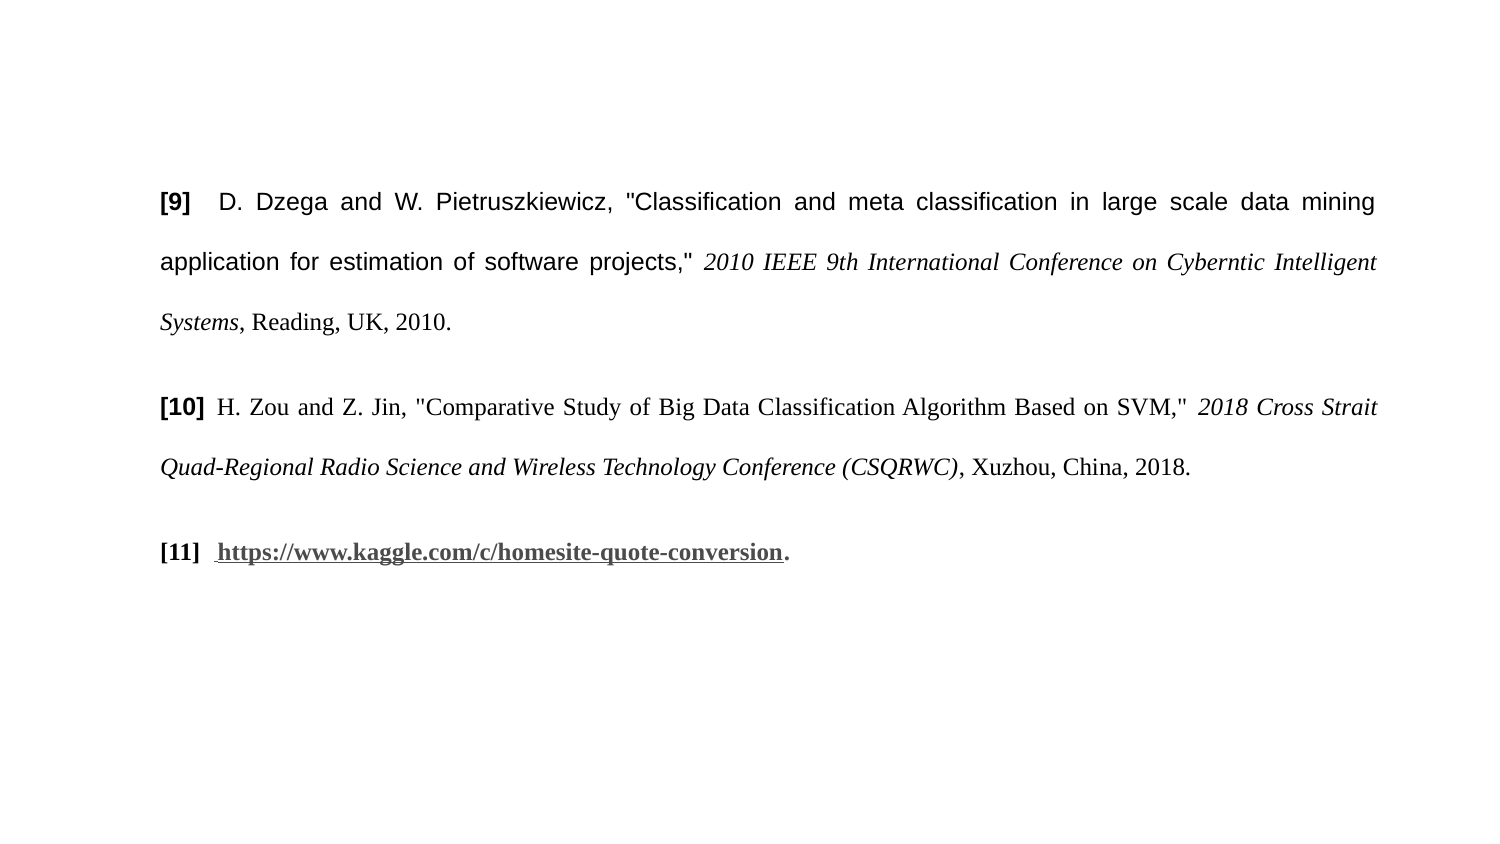

[9]   D. Dzega and W. Pietruszkiewicz, "Classification and meta classification in large scale data mining application for estimation of software projects," 2010 IEEE 9th International Conference on Cyberntic Intelligent Systems, Reading, UK, 2010.
[10]  H. Zou and Z. Jin, "Comparative Study of Big Data Classification Algorithm Based on SVM," 2018 Cross Strait Quad-Regional Radio Science and Wireless Technology Conference (CSQRWC), Xuzhou, China, 2018.
[11]    https://www.kaggle.com/c/homesite-quote-conversion.